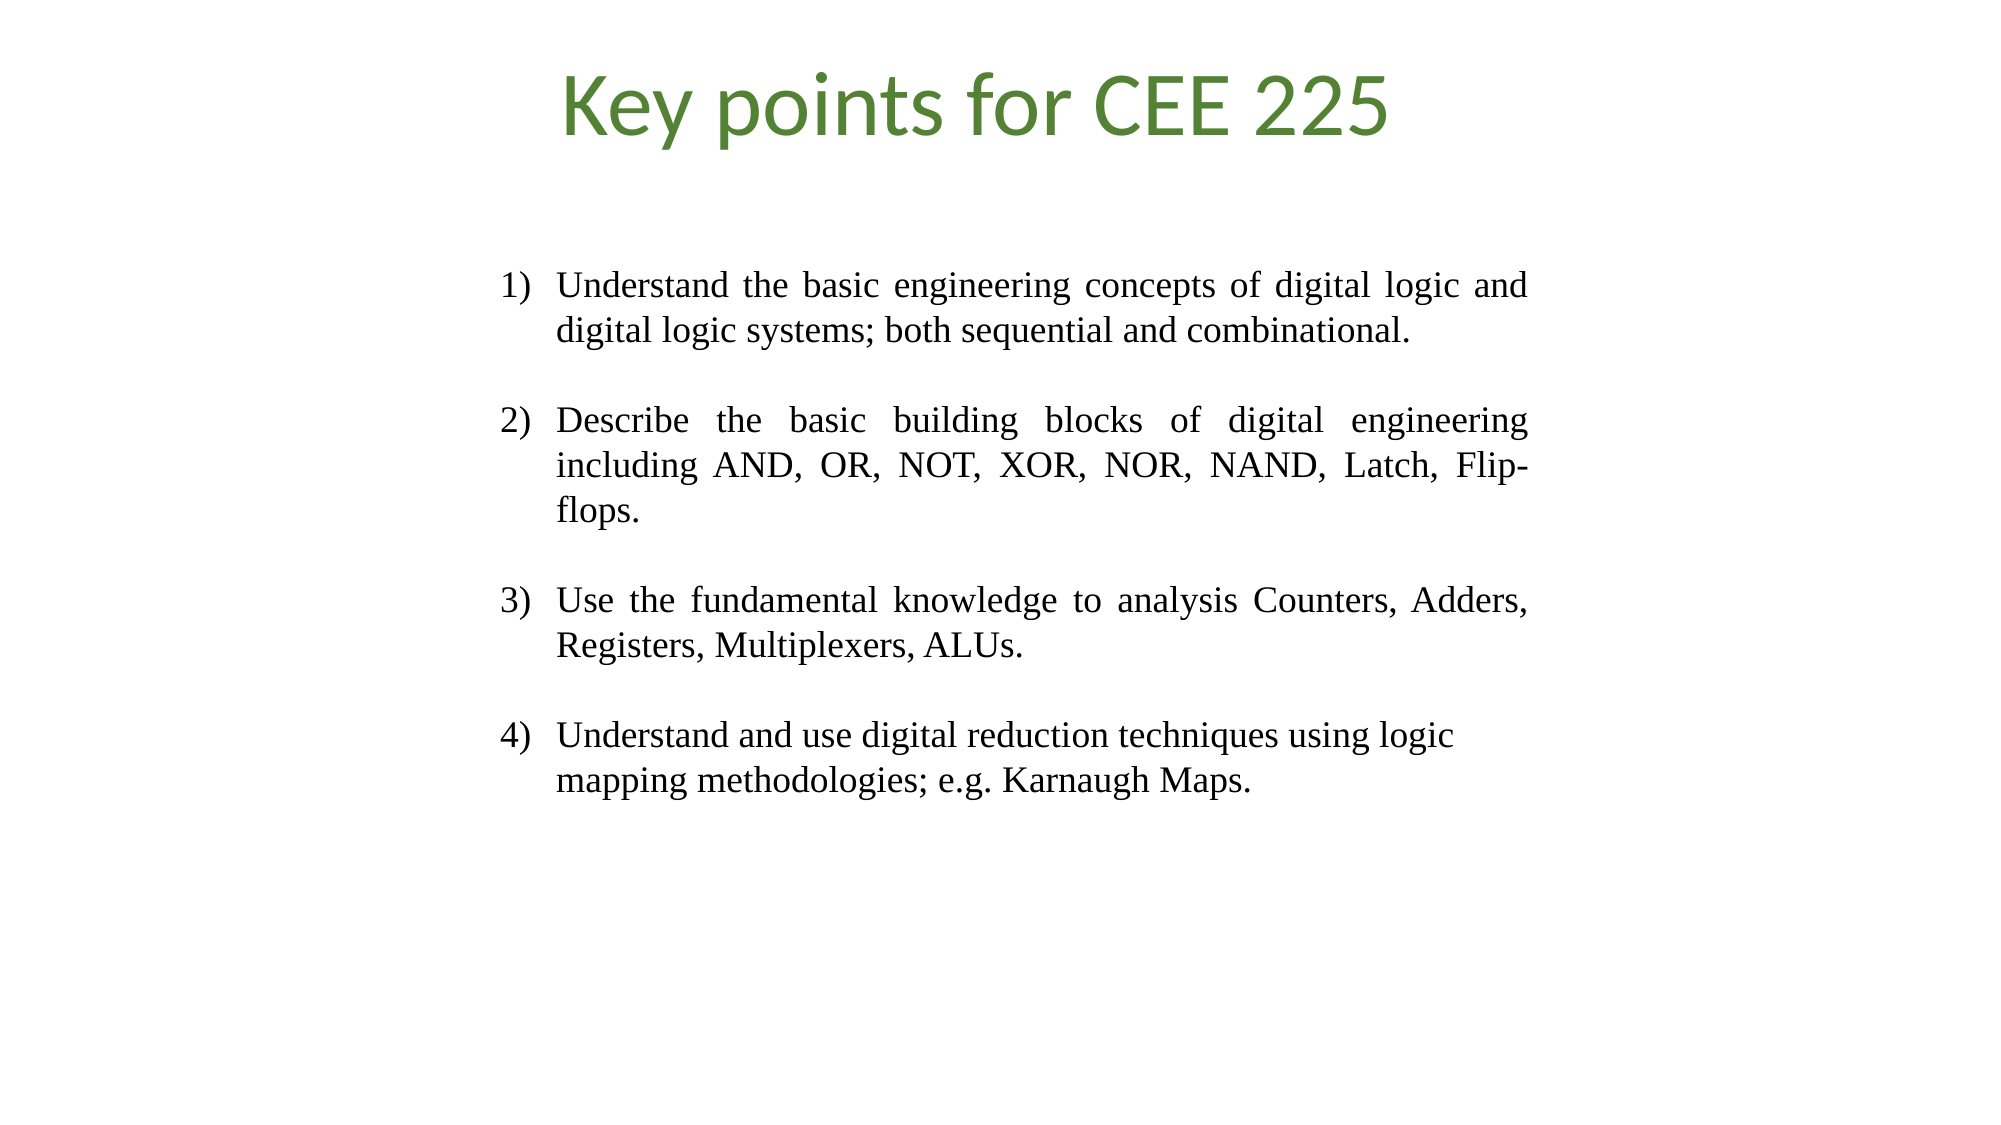

# Key points for CEE 225
Understand the basic engineering concepts of digital logic and digital logic systems; both sequential and combinational.

Describe the basic building blocks of digital engineering including AND, OR, NOT, XOR, NOR, NAND, Latch, Flip-flops.

Use the fundamental knowledge to analysis Counters, Adders, Registers, Multiplexers, ALUs.

Understand and use digital reduction techniques using logic mapping methodologies; e.g. Karnaugh Maps.